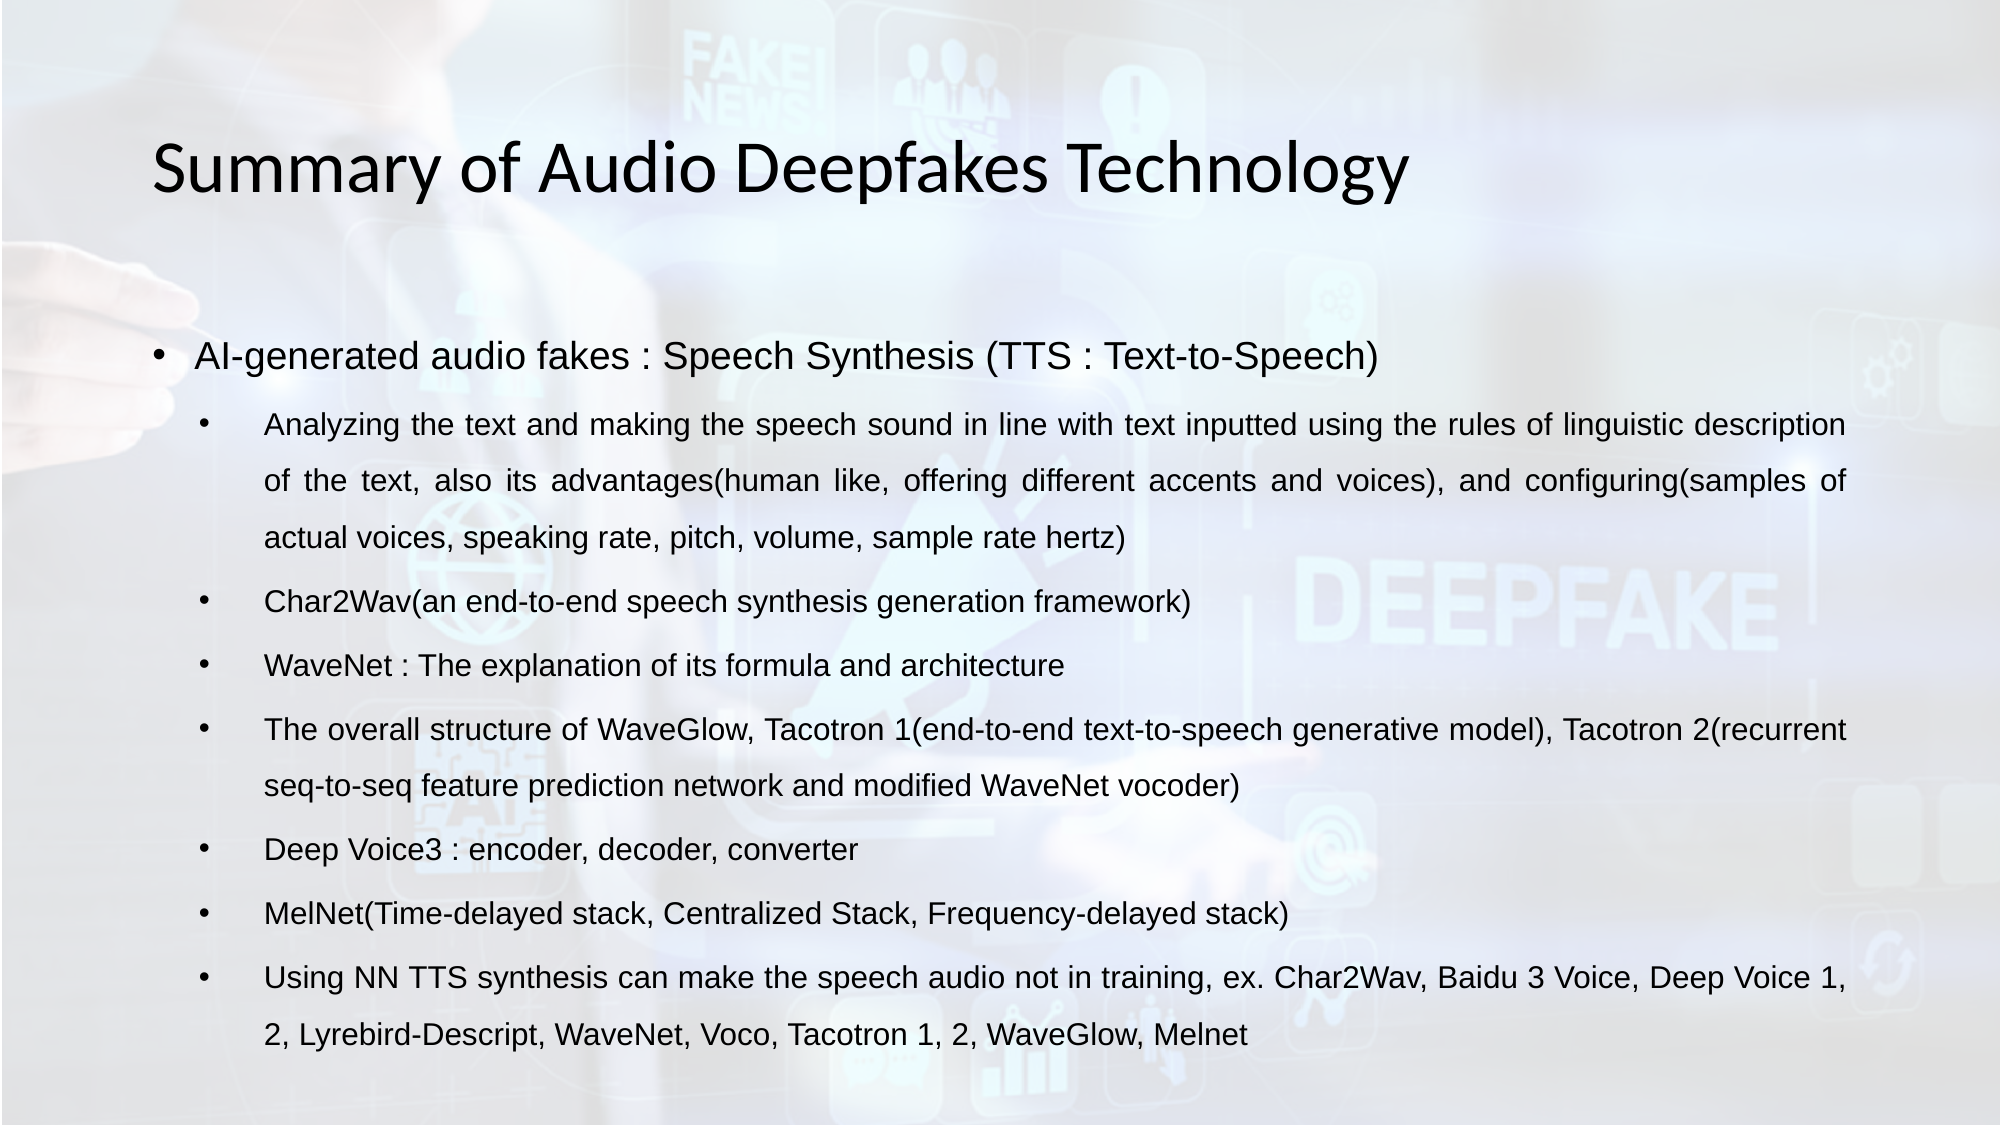

# Summary of Audio Deepfakes Technology
AI-generated audio fakes : Speech Synthesis (TTS : Text-to-Speech)
Analyzing the text and making the speech sound in line with text inputted using the rules of linguistic description of the text, also its advantages(human like, offering different accents and voices), and configuring(samples of actual voices, speaking rate, pitch, volume, sample rate hertz)
Char2Wav(an end-to-end speech synthesis generation framework)
WaveNet : The explanation of its formula and architecture
The overall structure of WaveGlow, Tacotron 1(end-to-end text-to-speech generative model), Tacotron 2(recurrent seq-to-seq feature prediction network and modified WaveNet vocoder)
Deep Voice3 : encoder, decoder, converter
MelNet(Time-delayed stack, Centralized Stack, Frequency-delayed stack)
Using NN TTS synthesis can make the speech audio not in training, ex. Char2Wav, Baidu 3 Voice, Deep Voice 1, 2, Lyrebird-Descript, WaveNet, Voco, Tacotron 1, 2, WaveGlow, Melnet